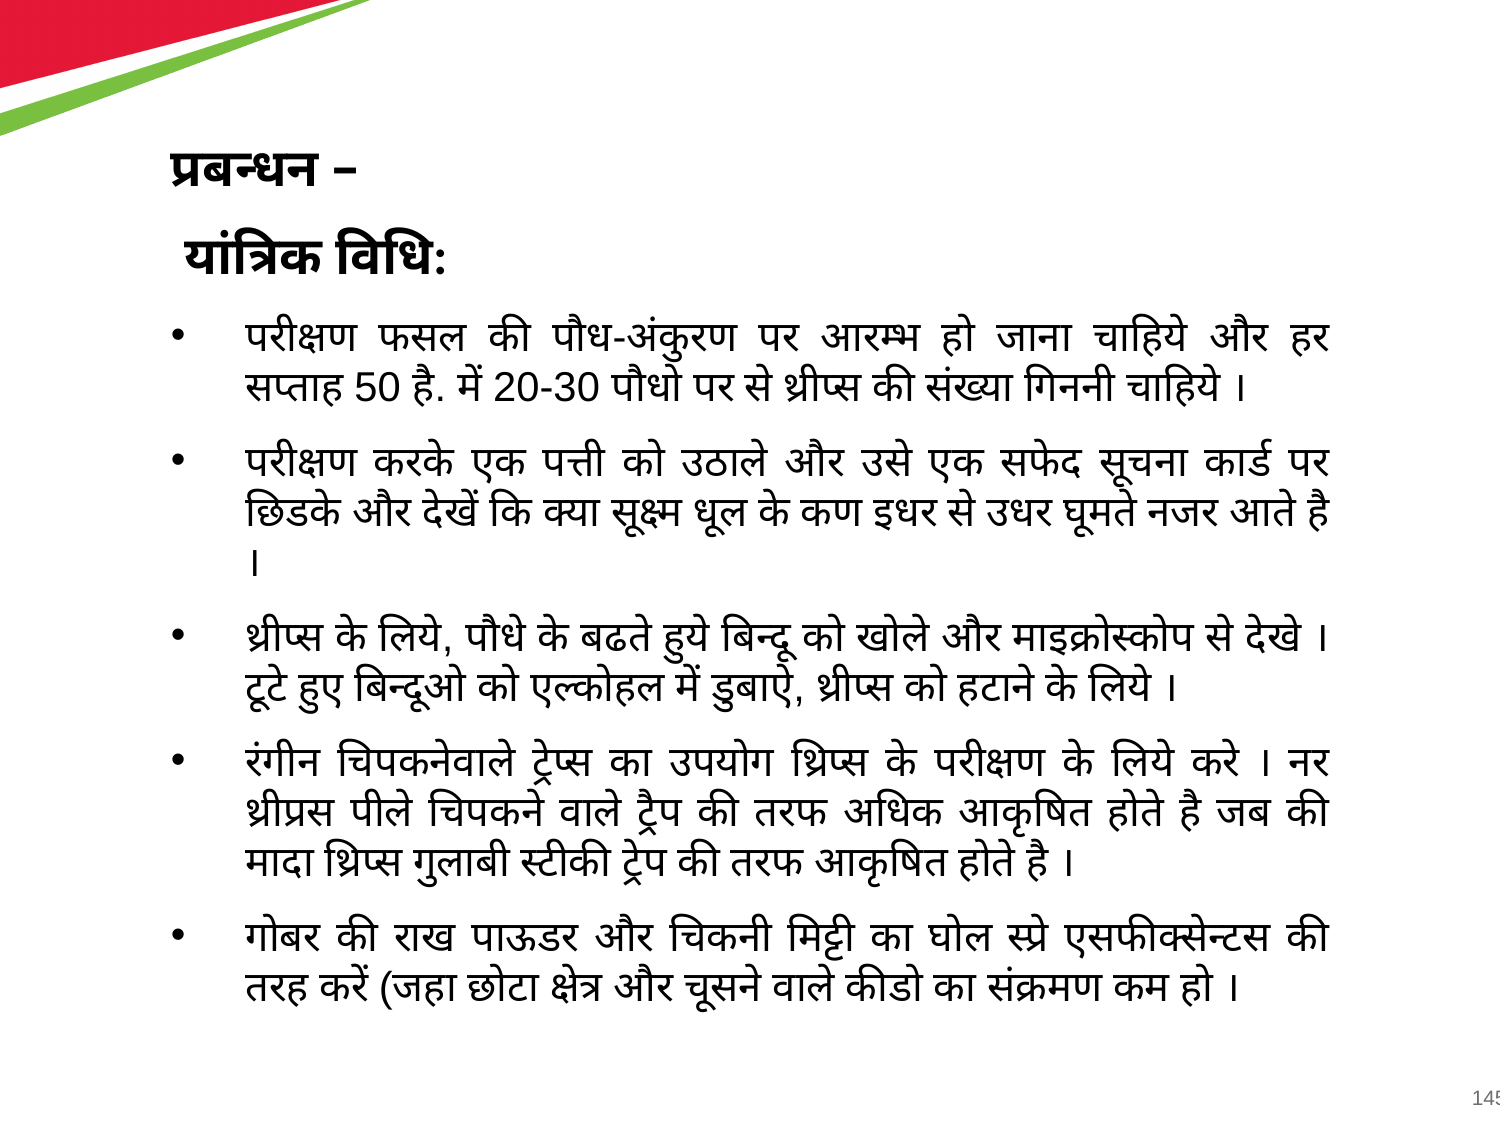

प्रबन्धन –
 यांत्रिक विधि:
परीक्षण फसल की पौध-अंकुरण पर आरम्भ हो जाना चाहिये और हर सप्ताह 50 है. में 20-30 पौधो पर से थ्रीप्स की संख्या गिननी चाहिये ।
परीक्षण करके एक पत्ती को उठाले और उसे एक सफेद सूचना कार्ड पर छिडके और देखें कि क्या सूक्ष्म धूल के कण इधर से उधर घूमते नजर आते है ।
थ्रीप्स के लिये, पौधे के बढते हुये बिन्दू को खोले और माइक्रोस्कोप से देखे । टूटे हुए बिन्दूओ को एल्कोहल में डुबाऐ, थ्रीप्स को हटाने के लिये ।
रंगीन चिपकनेवाले ट्रेप्स का उपयोग थ्रिप्स के परीक्षण के लिये करे । नर थ्रीप्रस पीले चिपकने वाले ट्रैप की तरफ अधिक आकृषित होते है जब की मादा थ्रिप्स गुलाबी स्टीकी ट्रेप की तरफ आकृषित होते है ।
गोबर की राख पाऊडर और चिकनी मिट्टी का घोल स्प्रे एसफीक्सेन्टस की तरह करें (जहा छोटा क्षेत्र और चूसने वाले कीडो का संक्रमण कम हो ।